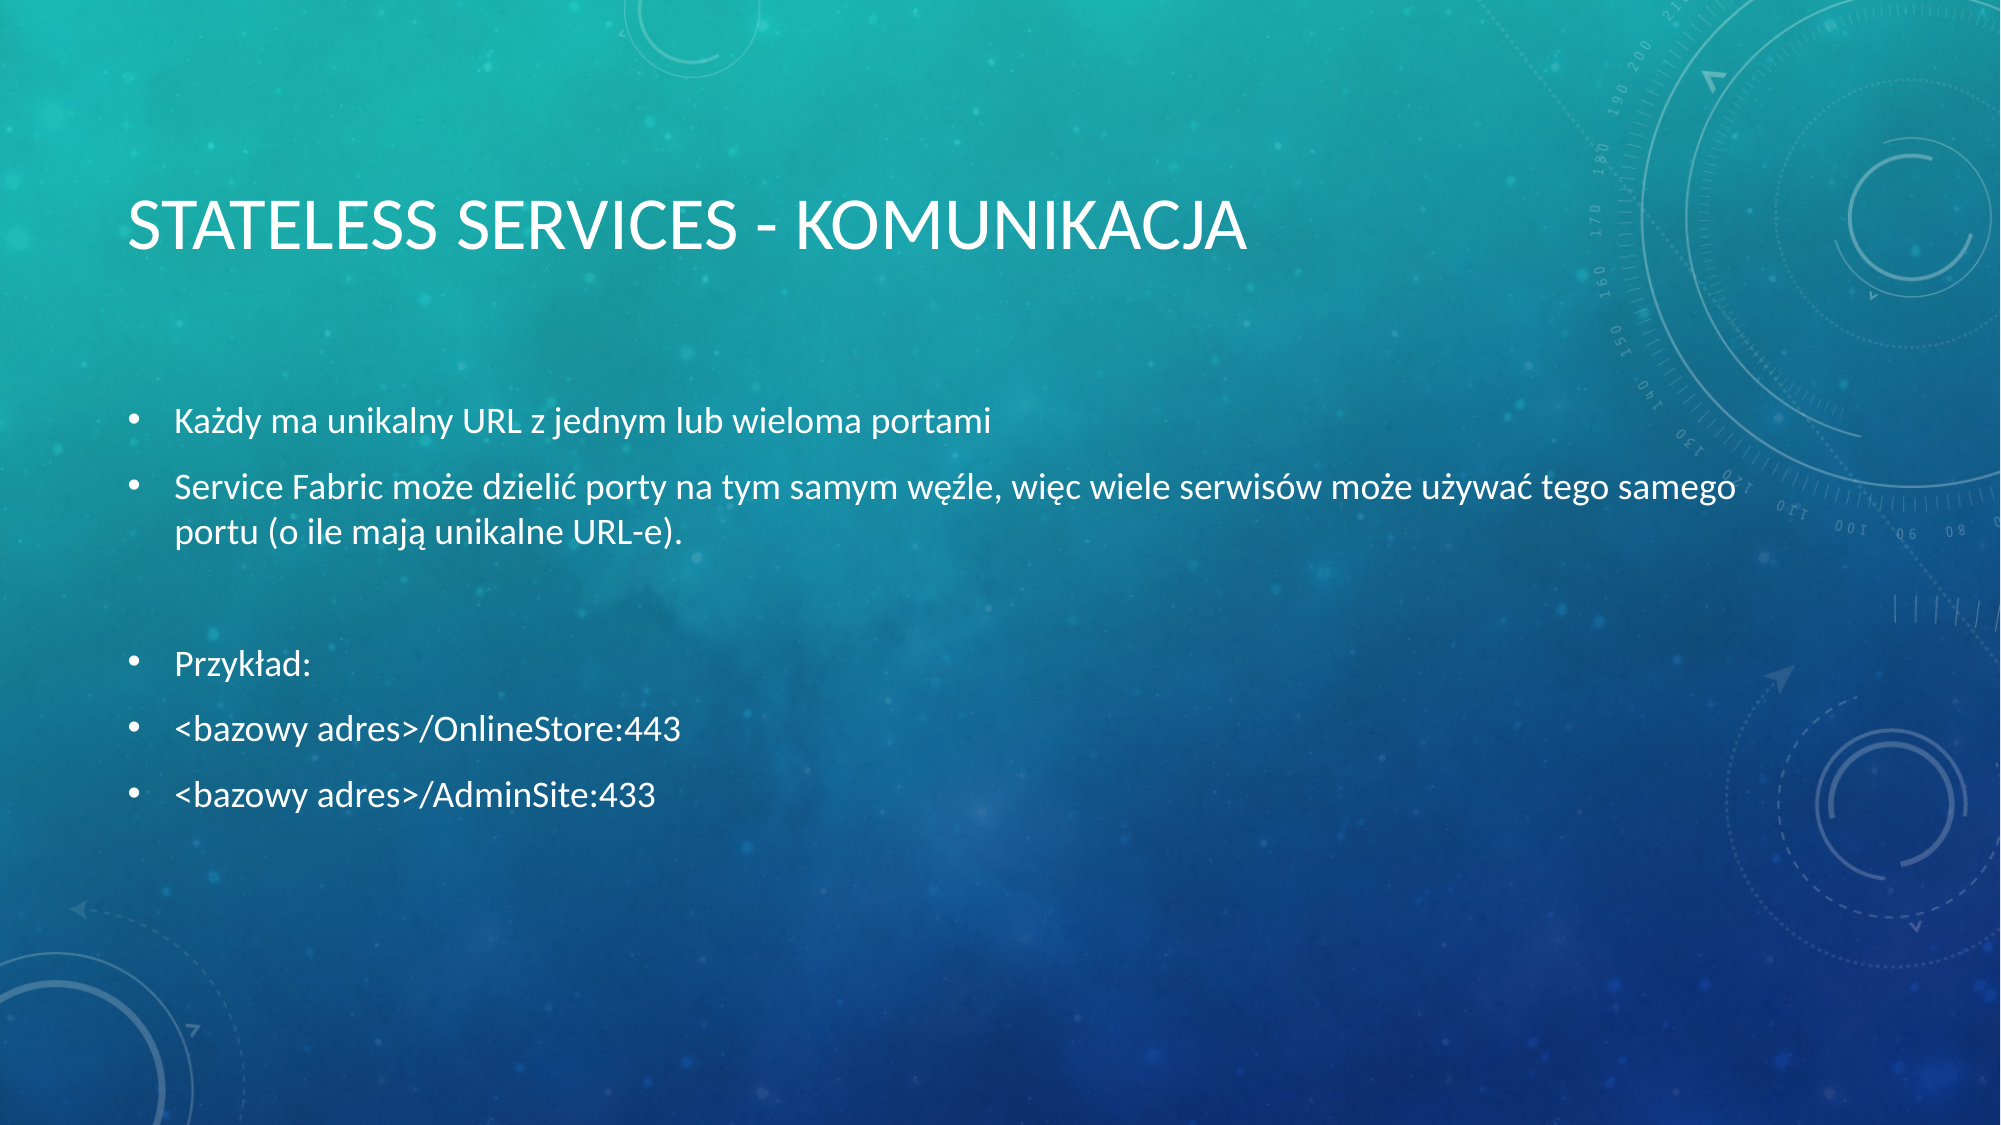

# Stateless Services - Komunikacja
Każdy ma unikalny URL z jednym lub wieloma portami
Service Fabric może dzielić porty na tym samym węźle, więc wiele serwisów może używać tego samego portu (o ile mają unikalne URL-e).

Przykład:
<bazowy adres>/OnlineStore:443
<bazowy adres>/AdminSite:433